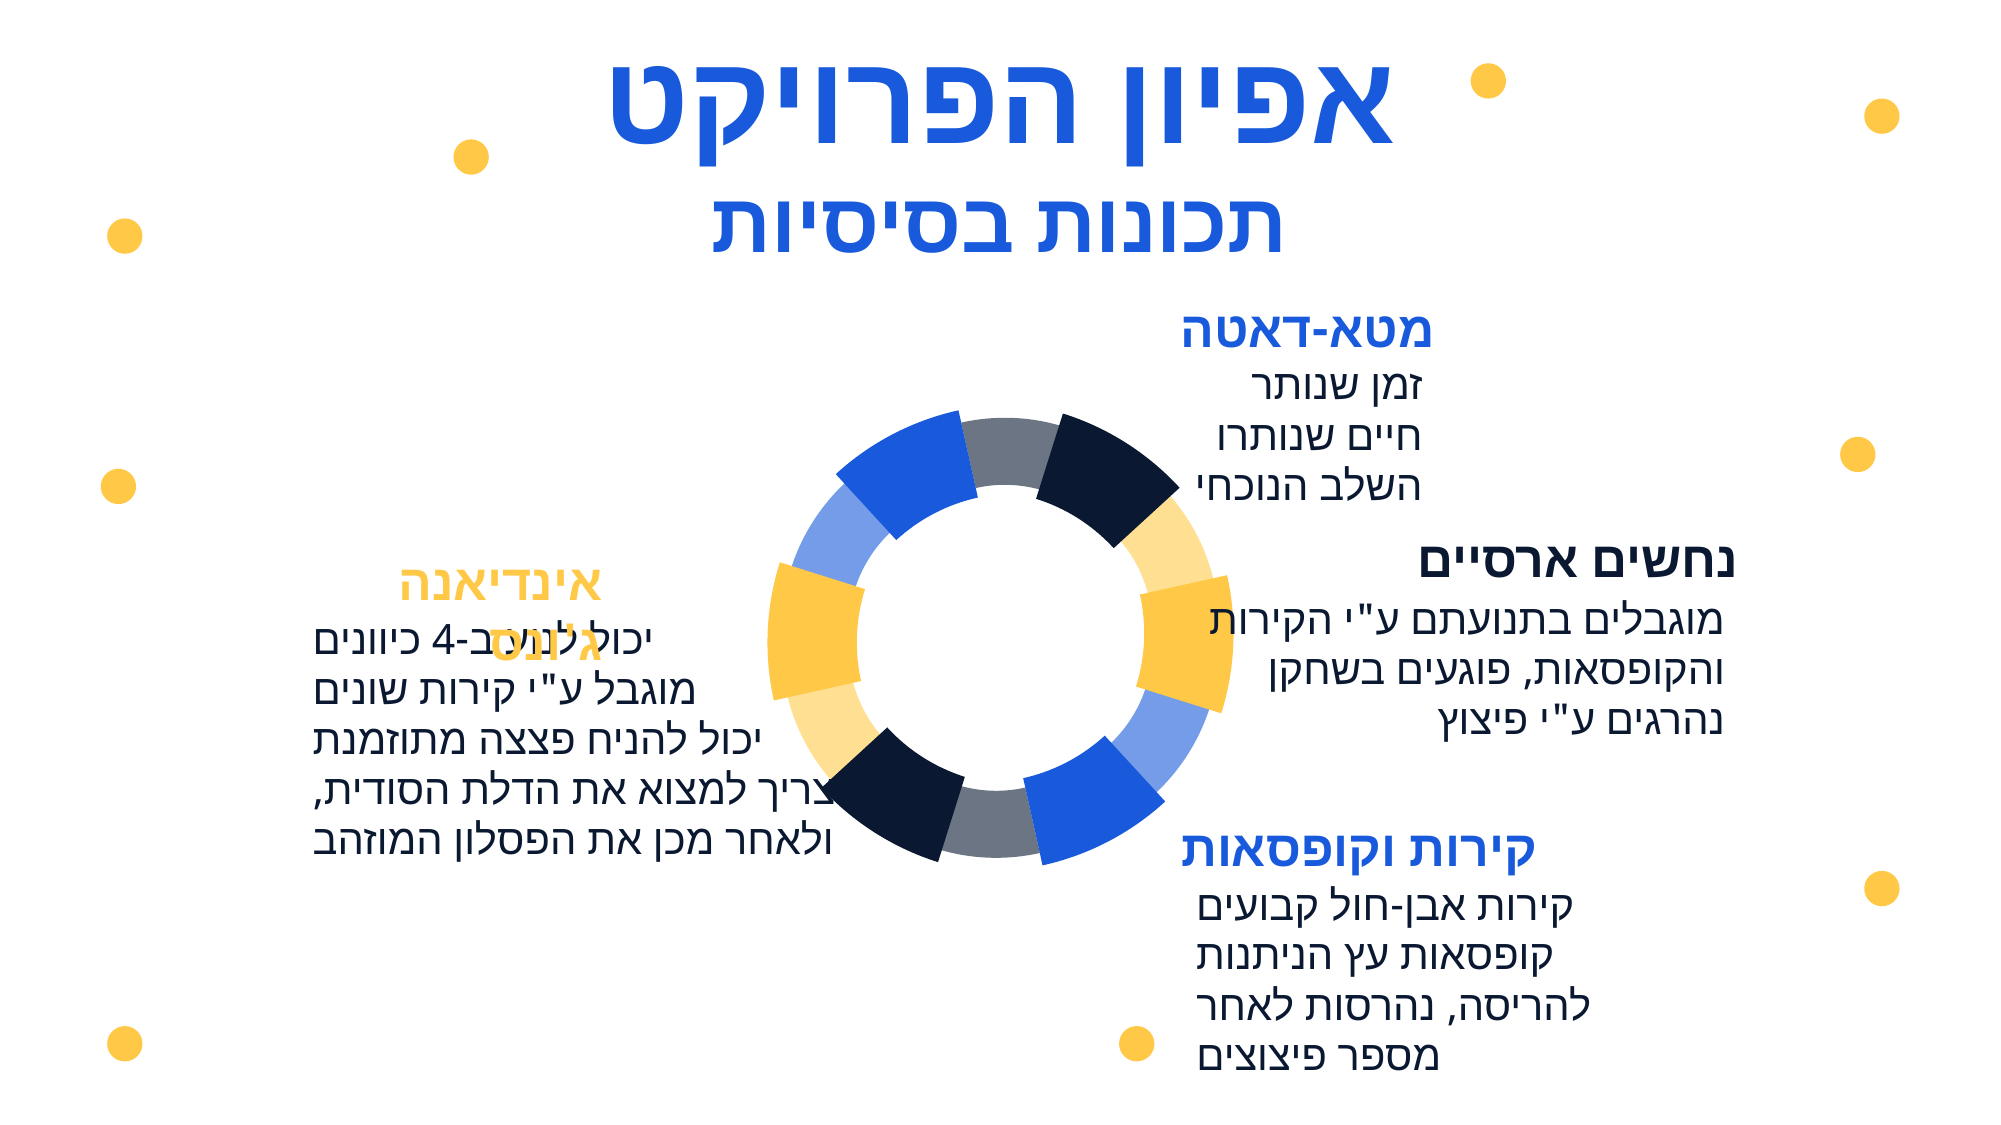

אפיון הפרויקט
תכונות בסיסיות

מטא-דאטה
זמן שנותר
חיים שנותרו
השלב הנוכחי

נחשים ארסיים
מוגבלים בתנועתם ע"י הקירות
והקופסאות, פוגעים בשחקן
נהרגים ע"י פיצוץ
אינדיאנה ג'ונס
יכול לנוע ב-4 כיוונים
מוגבל ע"י קירות שונים
יכול להניח פצצה מתוזמנת
צריך למצוא את הדלת הסודית, ולאחר מכן את הפסלון המוזהב
קירות וקופסאות
קירות אבן-חול קבועים
קופסאות עץ הניתנות להריסה, נהרסות לאחר מספר פיצוצים